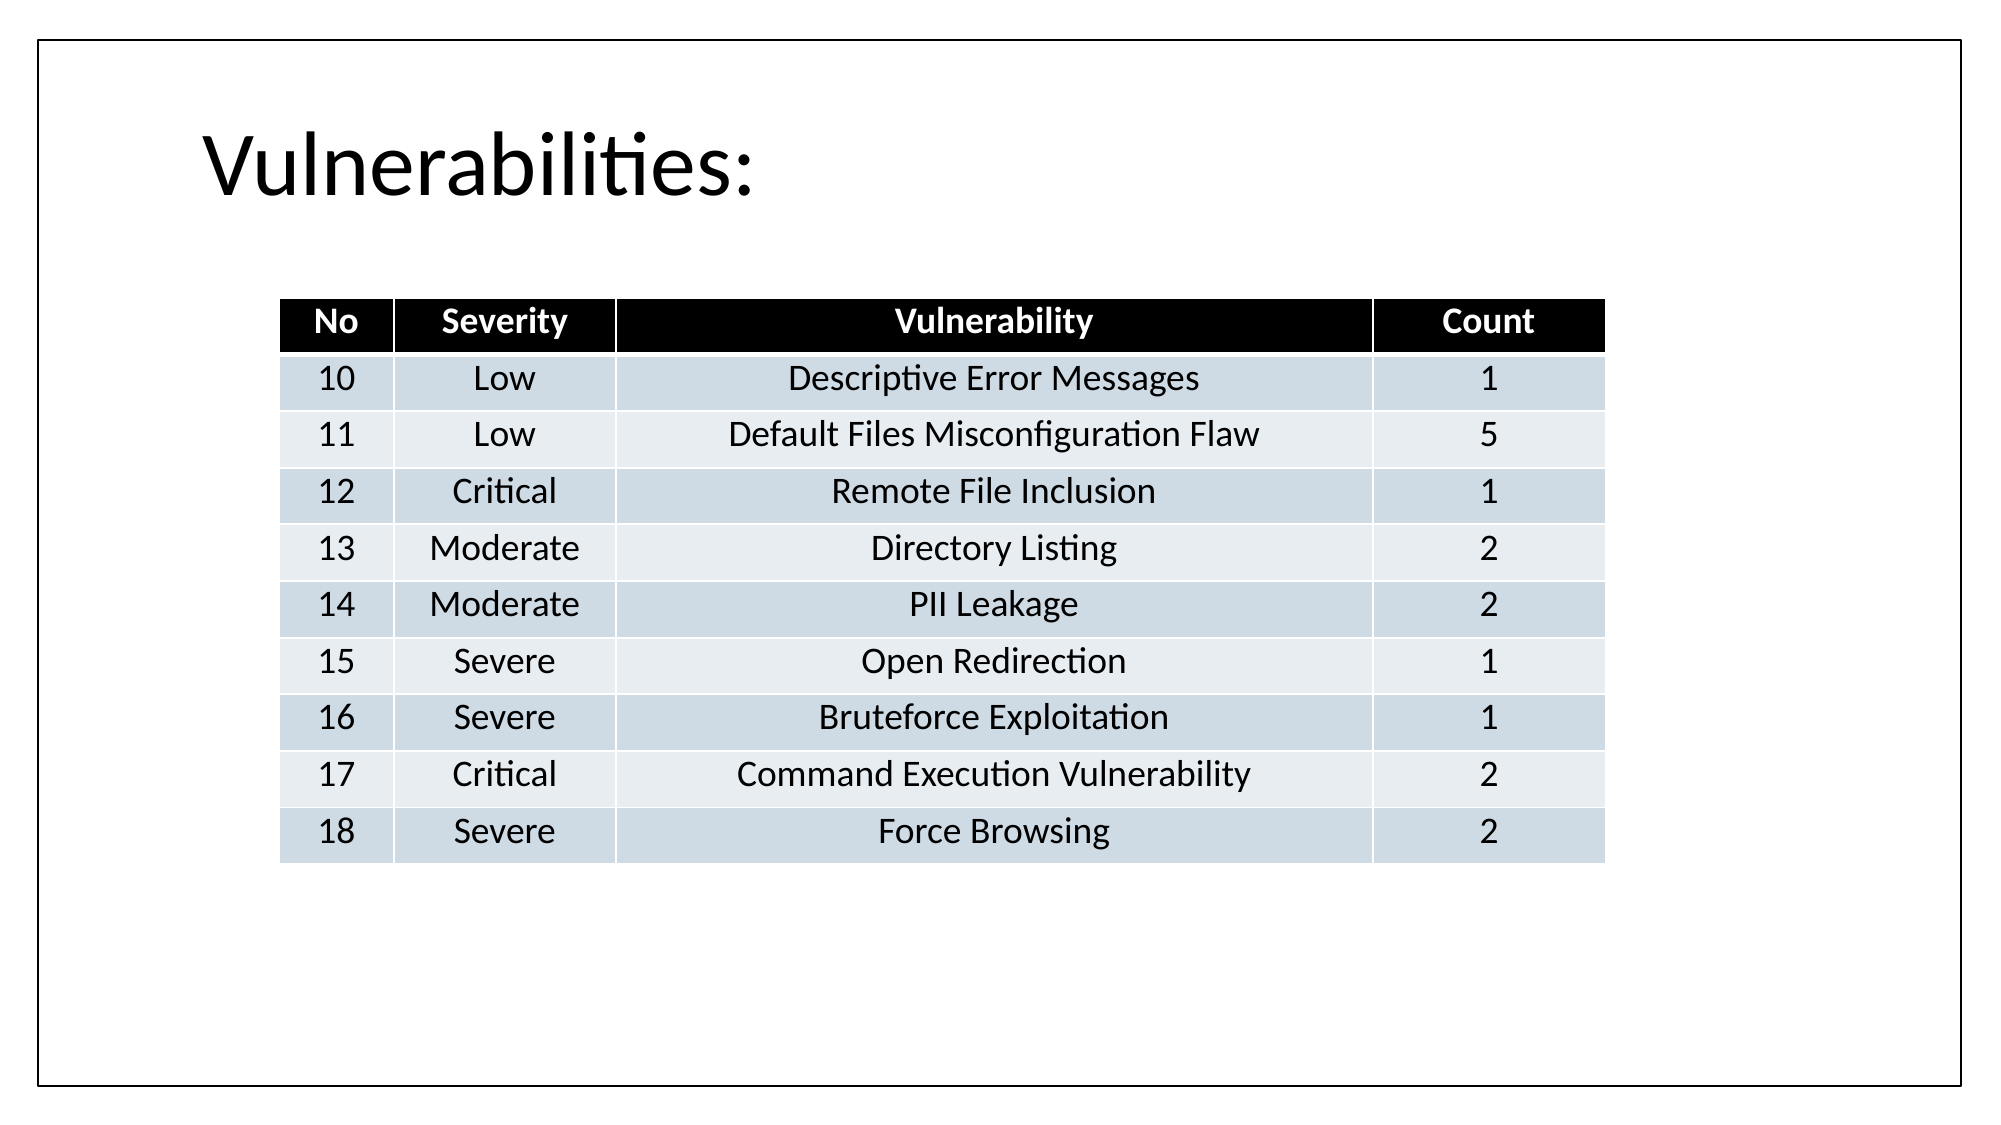

# Vulnerabilities:
| No | Severity | Vulnerability | Count |
| --- | --- | --- | --- |
| 10 | Low | Descriptive Error Messages | 1 |
| 11 | Low | Default Files Misconfiguration Flaw | 5 |
| 12 | Critical | Remote File Inclusion | 1 |
| 13 | Moderate | Directory Listing | 2 |
| 14 | Moderate | PII Leakage | 2 |
| 15 | Severe | Open Redirection | 1 |
| 16 | Severe | Bruteforce Exploitation | 1 |
| 17 | Critical | Command Execution Vulnerability | 2 |
| 18 | Severe | Force Browsing | 2 |